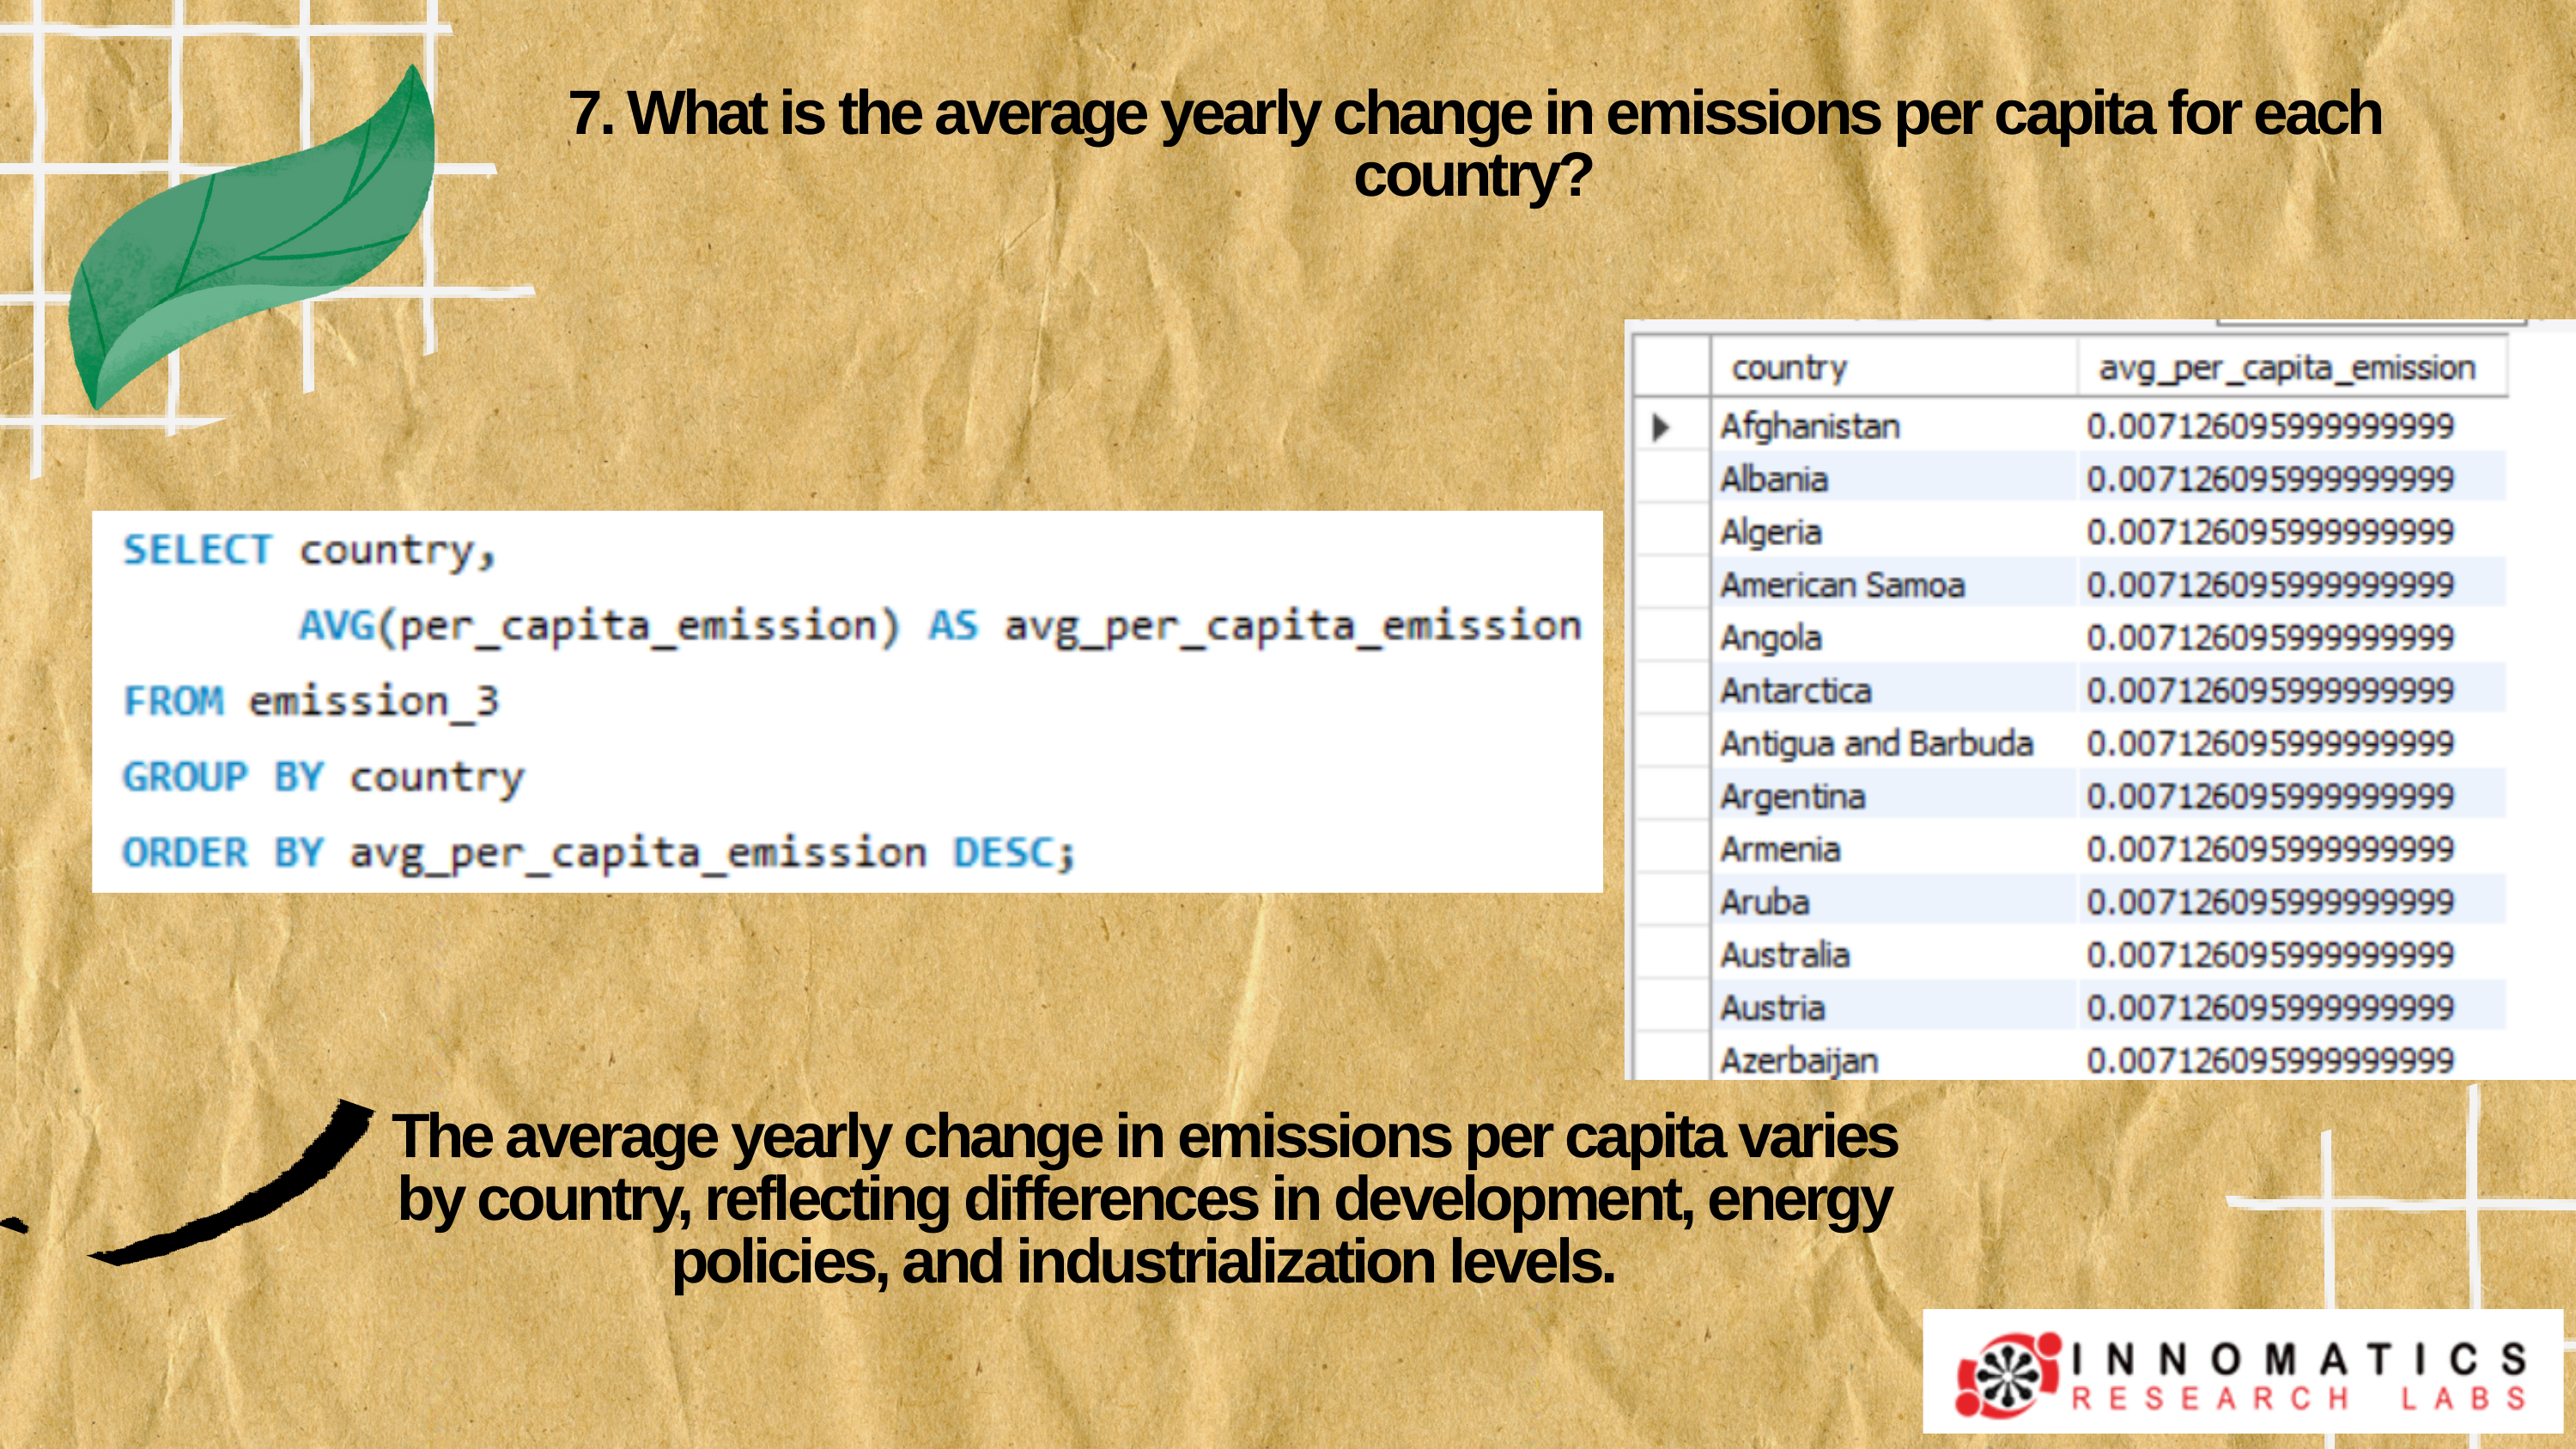

7. What is the average yearly change in emissions per capita for each country?

The average yearly change in emissions per capita varies by country, reflecting differences in development, energy policies, and industrialization levels.